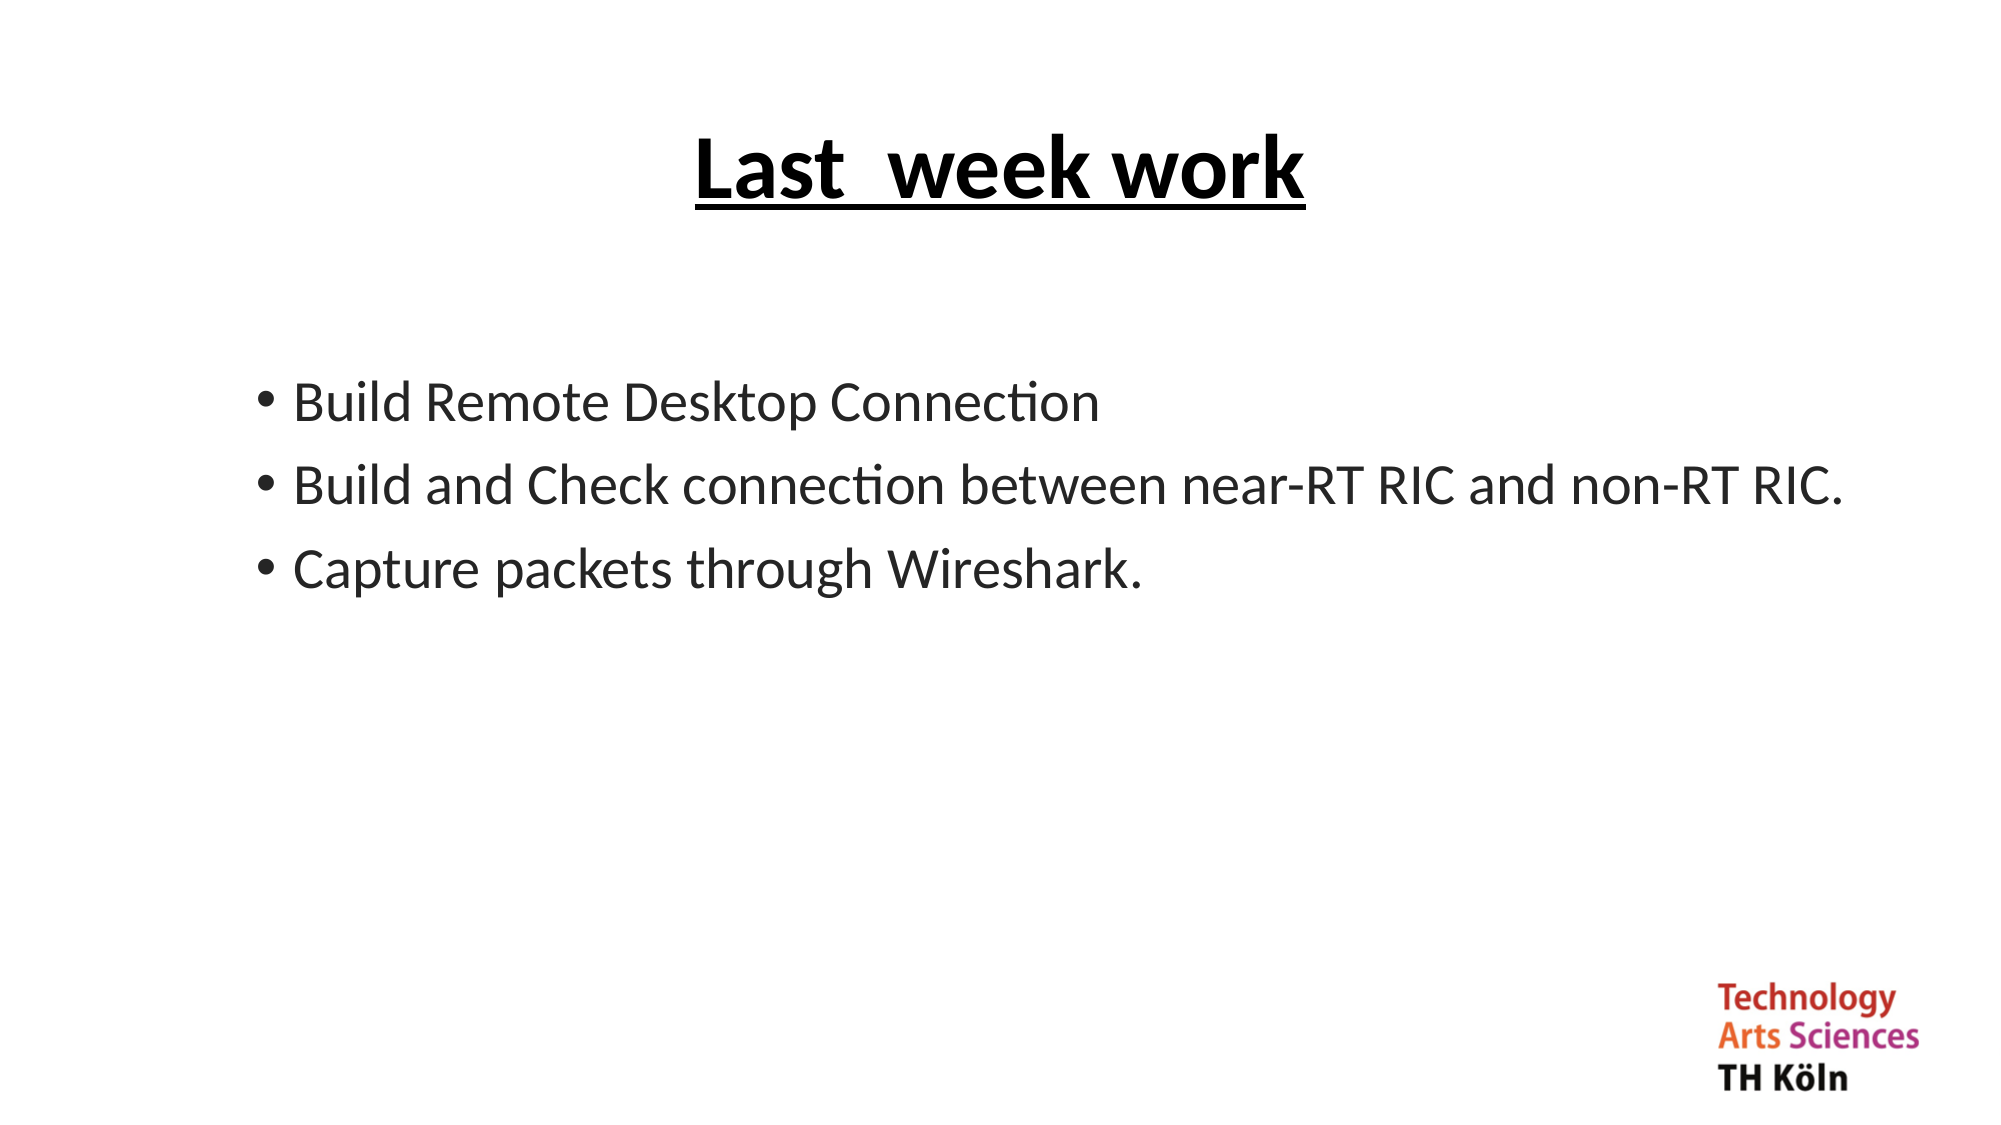

# Last  week work
Build Remote Desktop Connection
Build and Check connection between near-RT RIC and non-RT RIC.
Capture packets through Wireshark.